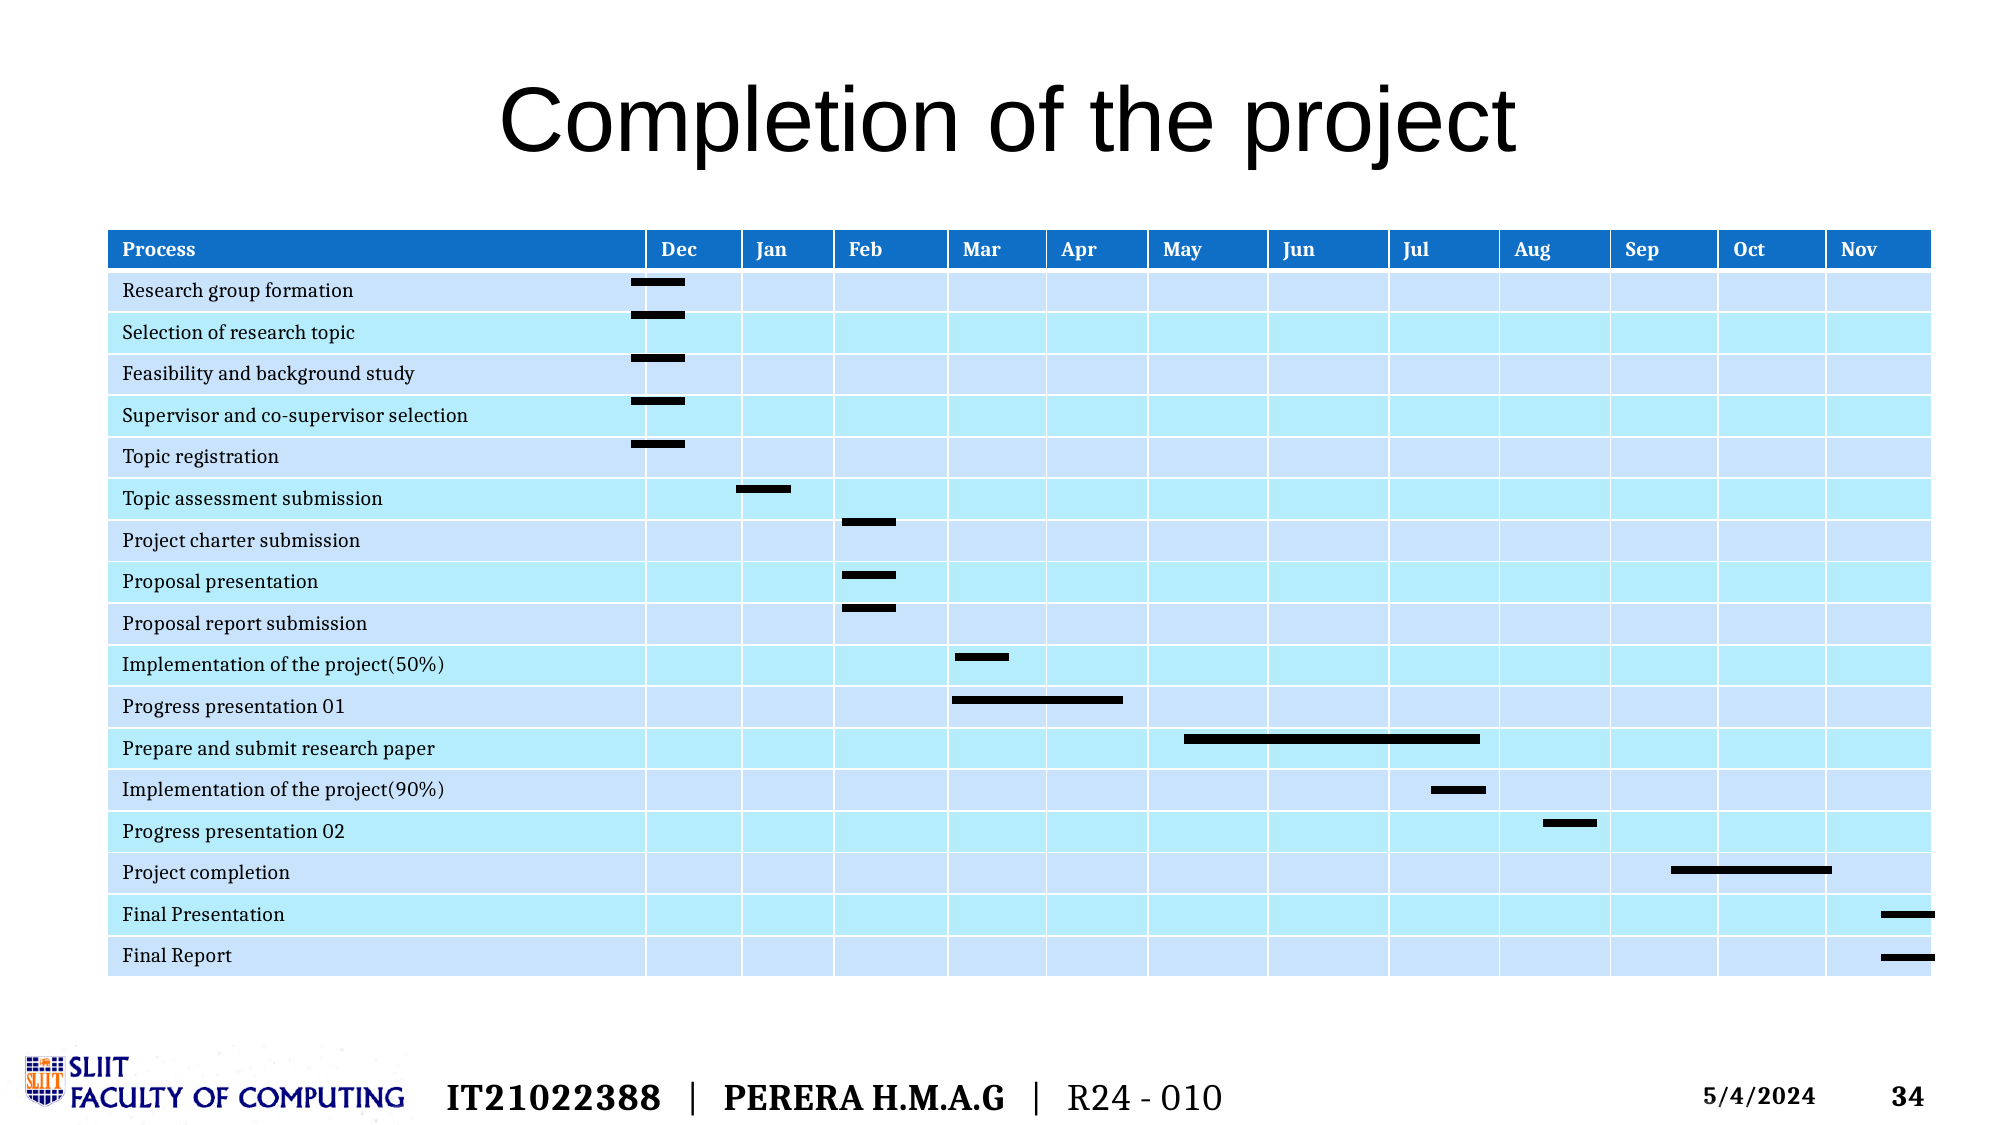

# Completion of the project
| Process | Dec | Jan | Feb | Mar | Apr | May | Jun | Jul | Aug | Sep | Oct | Nov |
| --- | --- | --- | --- | --- | --- | --- | --- | --- | --- | --- | --- | --- |
| Research group formation |  |  |  |  |  |  |  |  |  |  |  |  |
| Selection of research topic |  |  |  |  |  |  |  |  |  |  |  |  |
| Feasibility and background study |  |  |  |  |  |  |  |  |  |  |  |  |
| Supervisor and co-supervisor selection |  |  |  |  |  |  |  |  |  |  |  |  |
| Topic registration |  |  |  |  |  |  |  |  |  |  |  |  |
| Topic assessment submission |  |  |  |  |  |  |  |  |  |  |  |  |
| Project charter submission |  |  |  |  |  |  |  |  |  |  |  |  |
| Proposal presentation |  |  |  |  |  |  |  |  |  |  |  |  |
| Proposal report submission |  |  |  |  |  |  |  |  |  |  |  |  |
| Implementation of the project(50%) |  |  |  |  |  |  |  |  |  |  |  |  |
| Progress presentation 01 |  |  |  |  |  |  |  |  |  |  |  |  |
| Prepare and submit research paper |  |  |  |  |  |  |  |  |  |  |  |  |
| Implementation of the project(90%) |  |  |  |  |  |  |  |  |  |  |  |  |
| Progress presentation 02 |  |  |  |  |  |  |  |  |  |  |  |  |
| Project completion |  |  |  |  |  |  |  |  |  |  |  |  |
| Final Presentation |  |  |  |  |  |  |  |  |  |  |  |  |
| Final Report |  |  |  |  |  |  |  |  |  |  |  |  |

IT21022388   |   PERERA H.M.A.G   |   R24 - 010